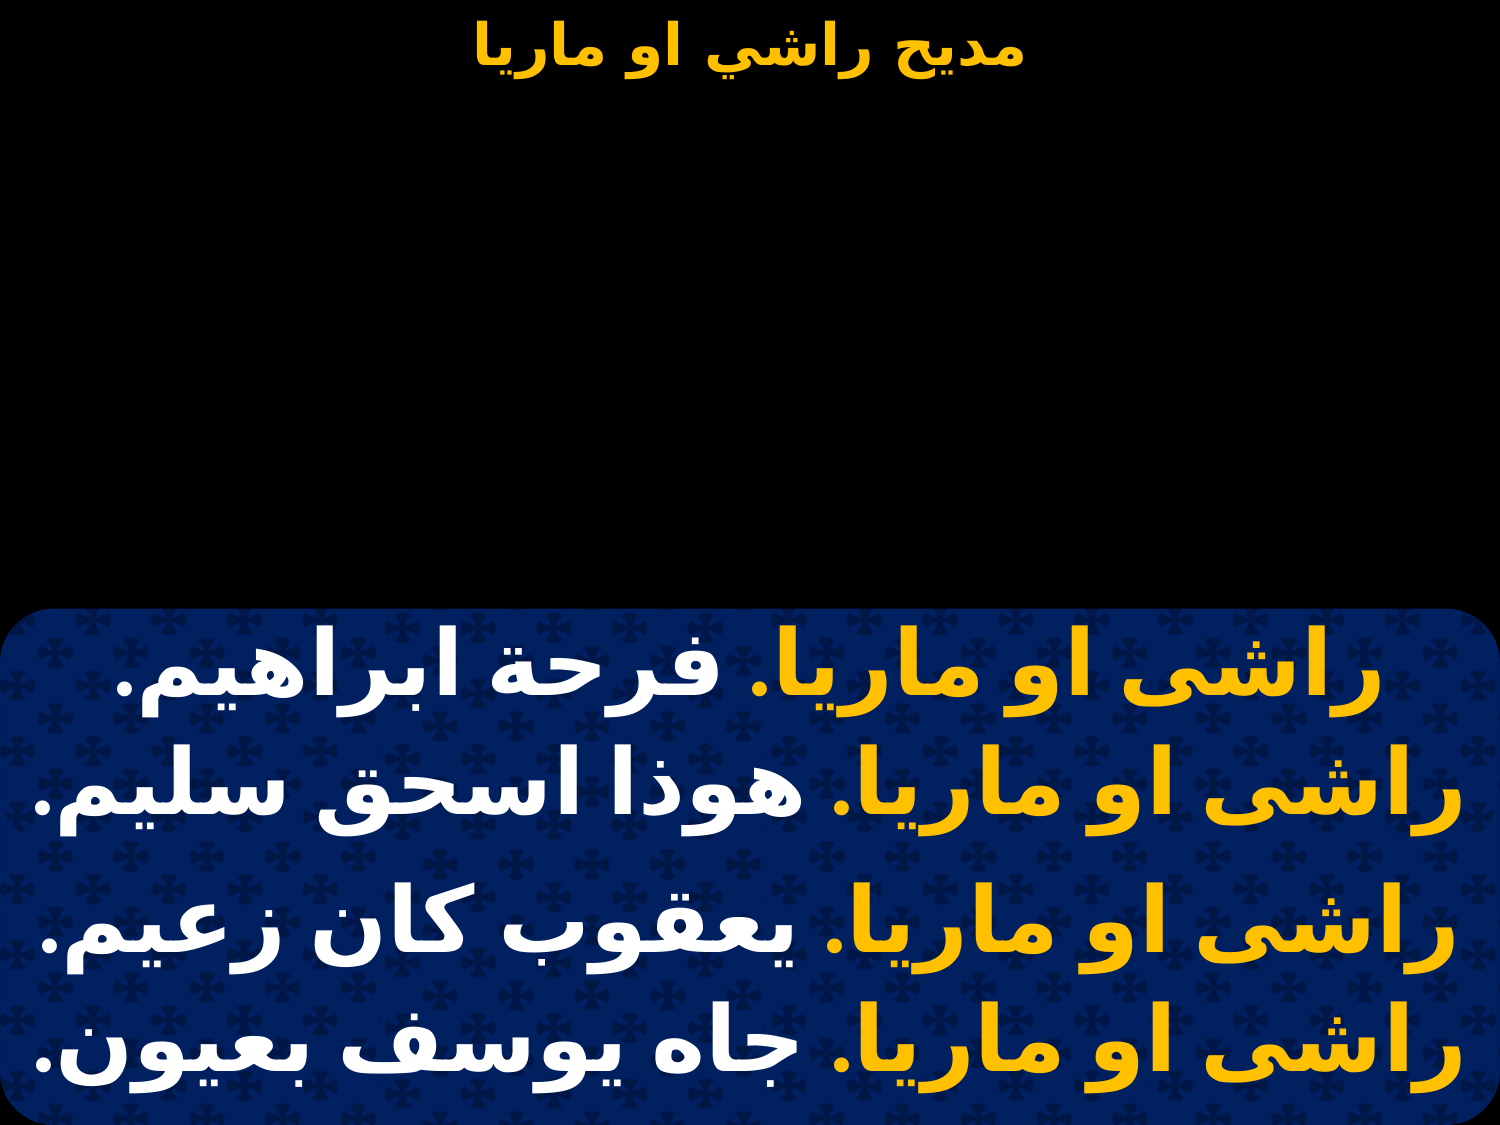

#
| راشى او ماريا. فرحة ابراهيم. |
| --- |
| راشى او ماريا. هوذا اسحق سليم. |
|  |
| راشى او ماريا. يعقوب كان زعيم. |
| راشى او ماريا. جاه يوسف بعيون. |